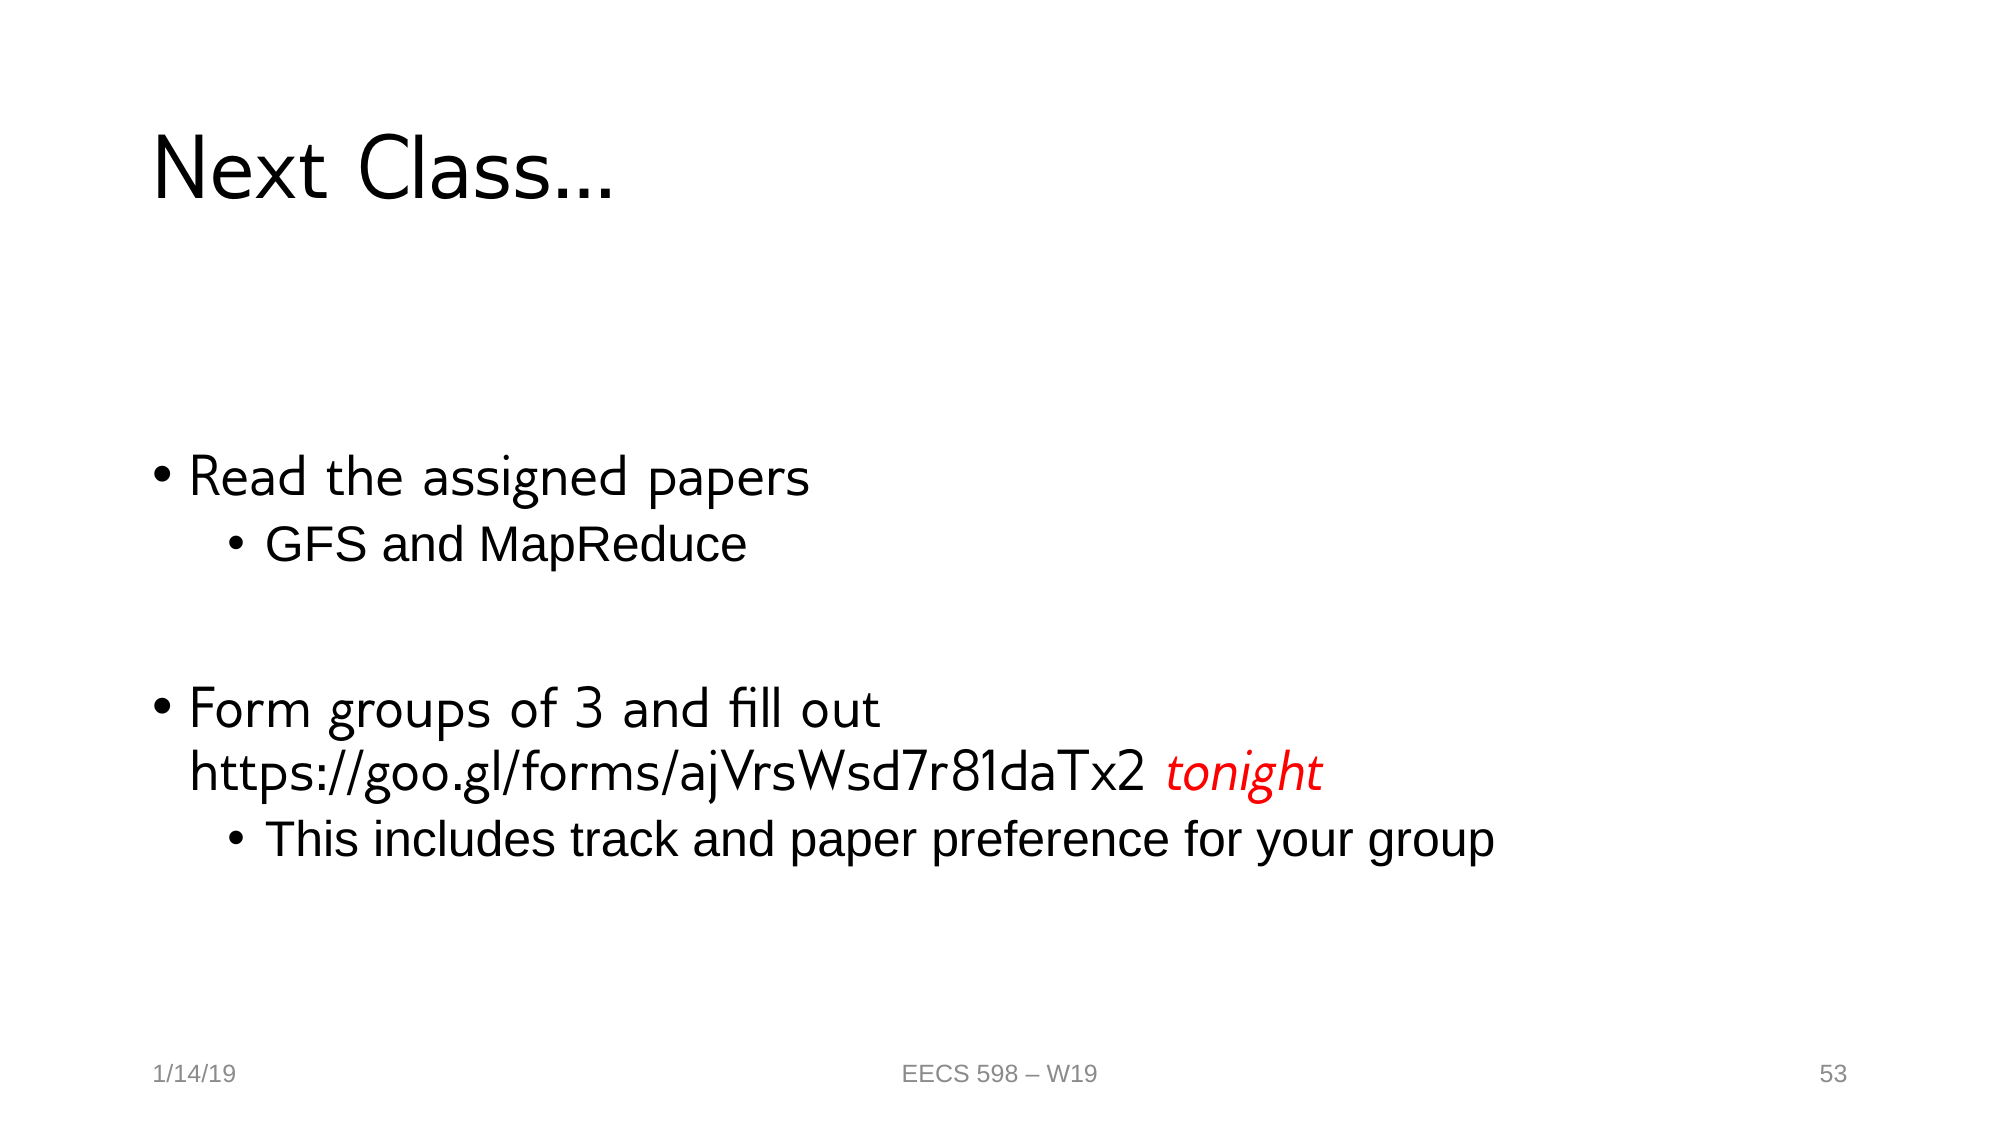

# Next Class…
Read the assigned papers
GFS and MapReduce

Form groups of 3 and fill out https://goo.gl/forms/ajVrsWsd7r81daTx2 tonight
This includes track and paper preference for your group
1/14/19
EECS 598 – W19
53